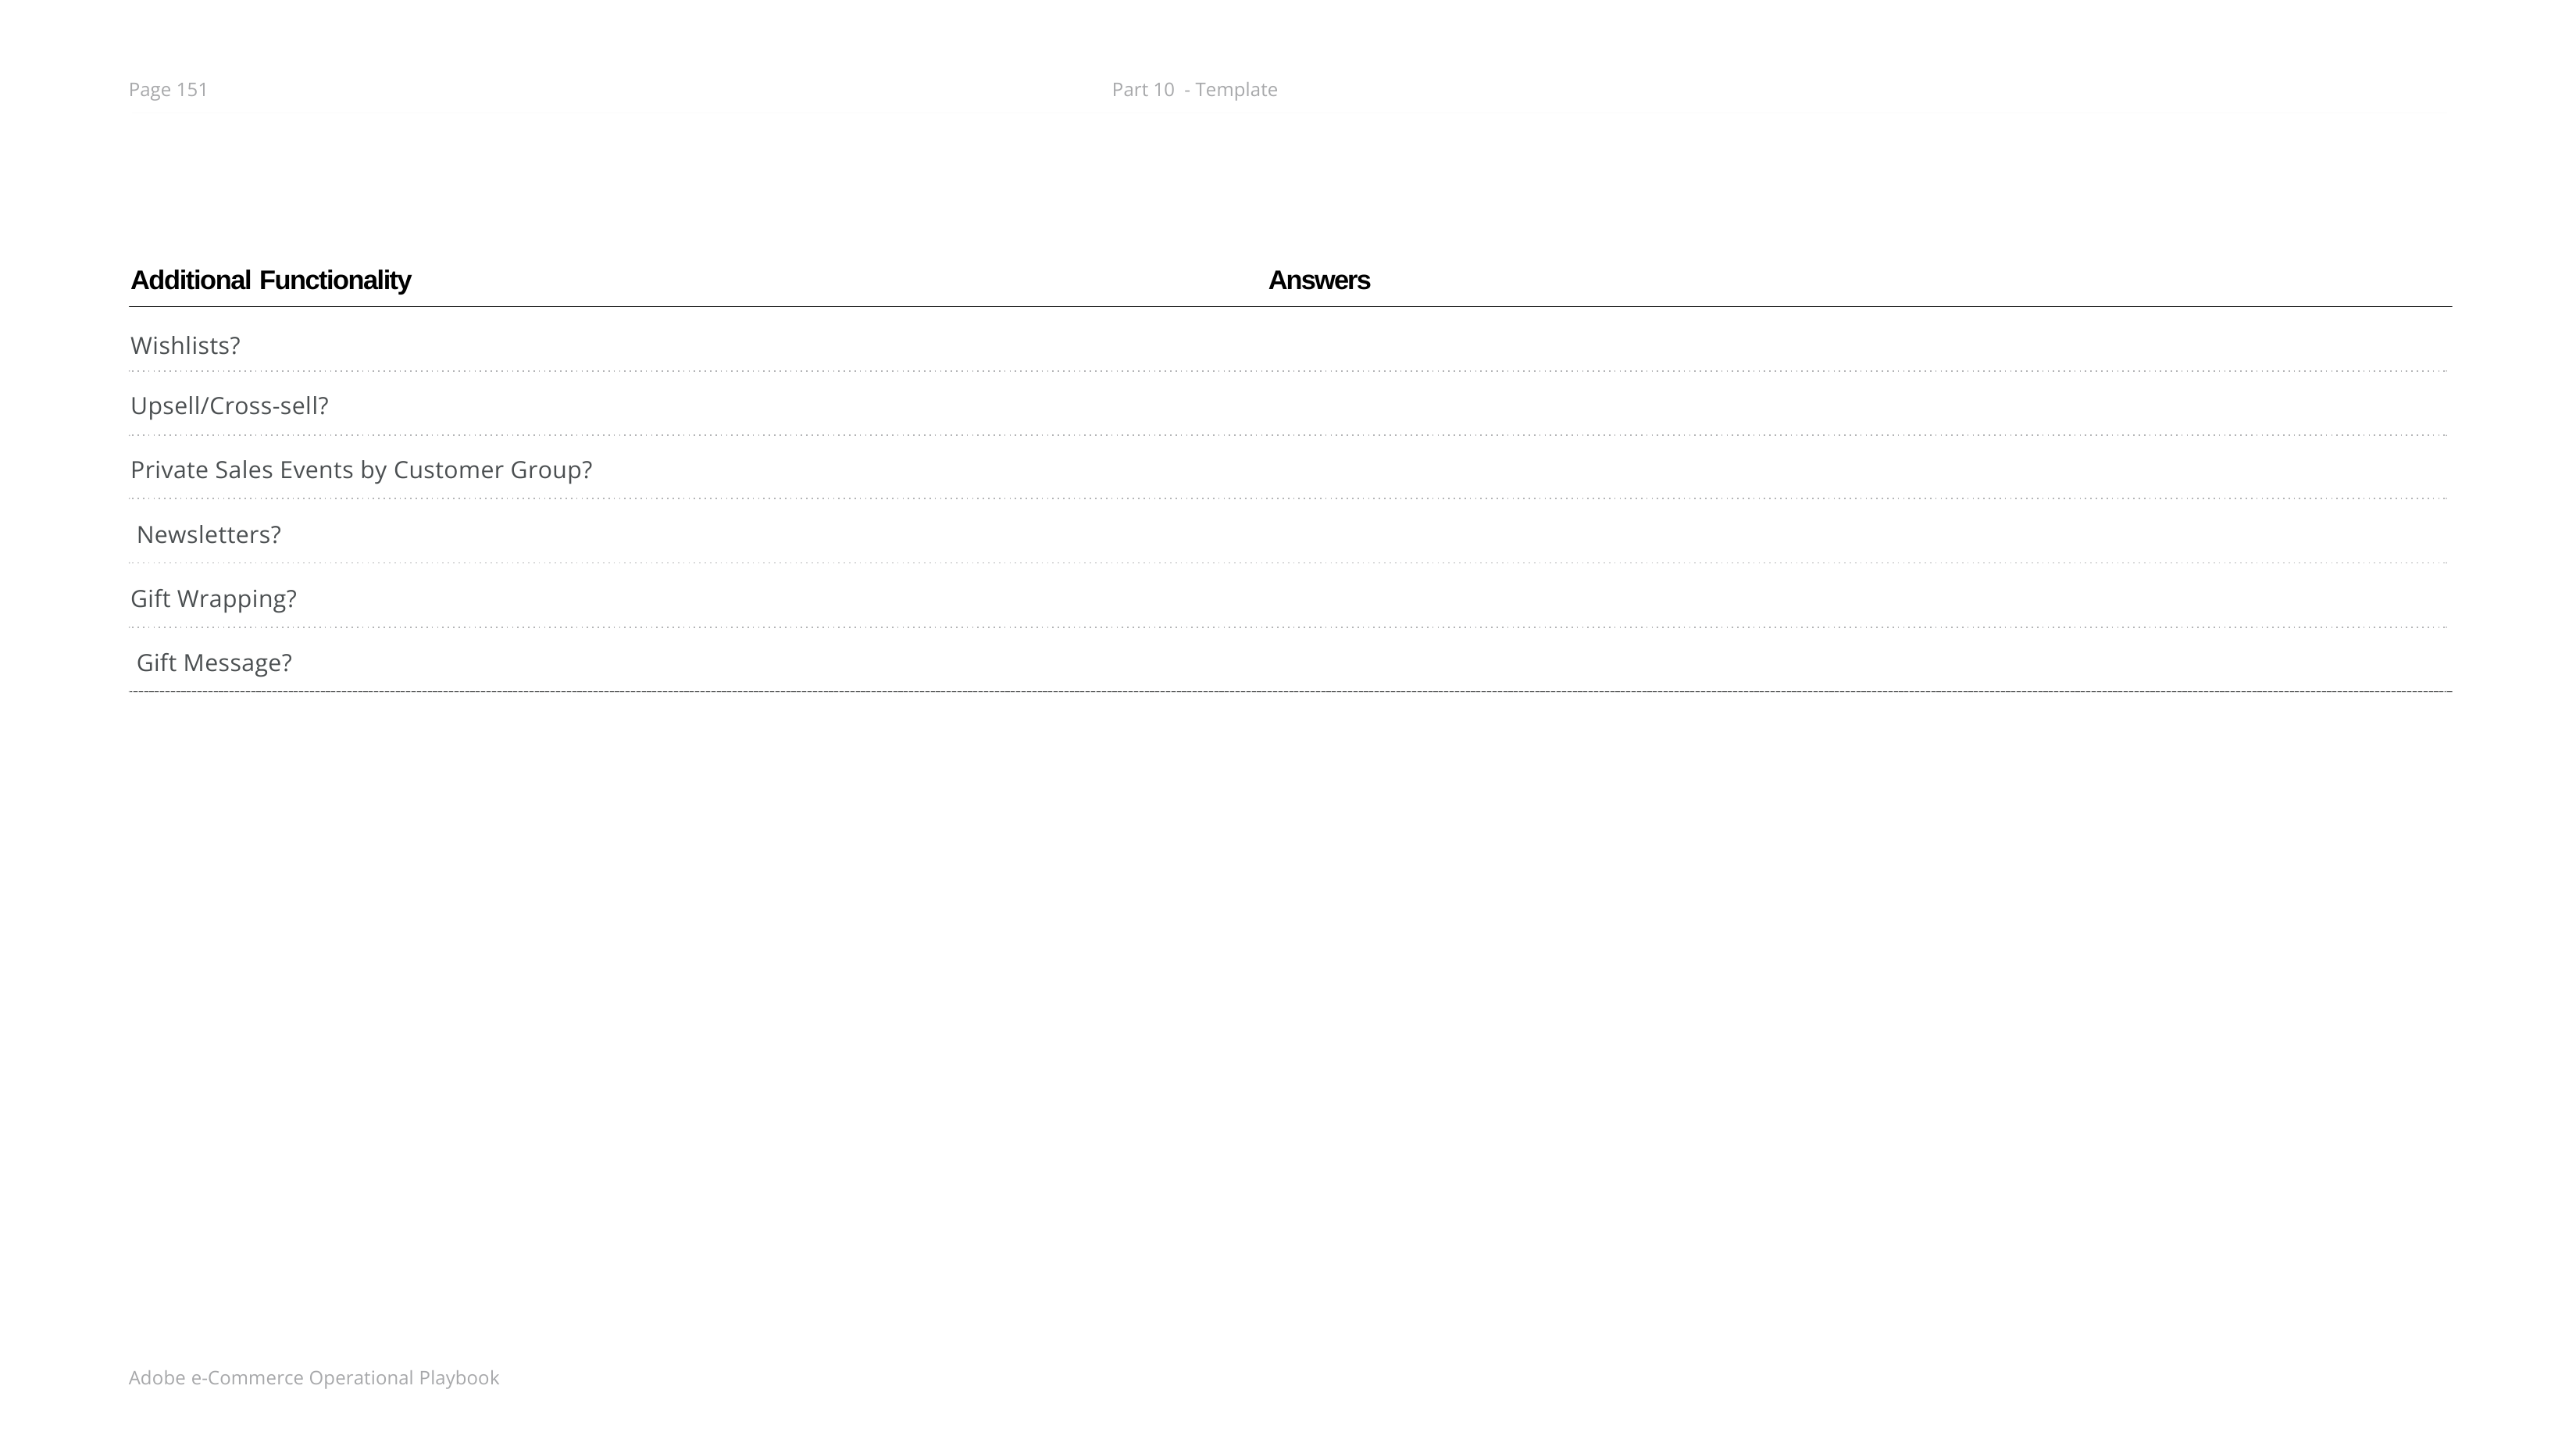

Page 151
Part 10 - Template
Additional Functionality
Answers

Wishlists?

Upsell/Cross-sell?
Private Sales Events by Customer Group?  Newsletters?
Gift Wrapping?  Gift Message?

Adobe e-Commerce Operational Playbook